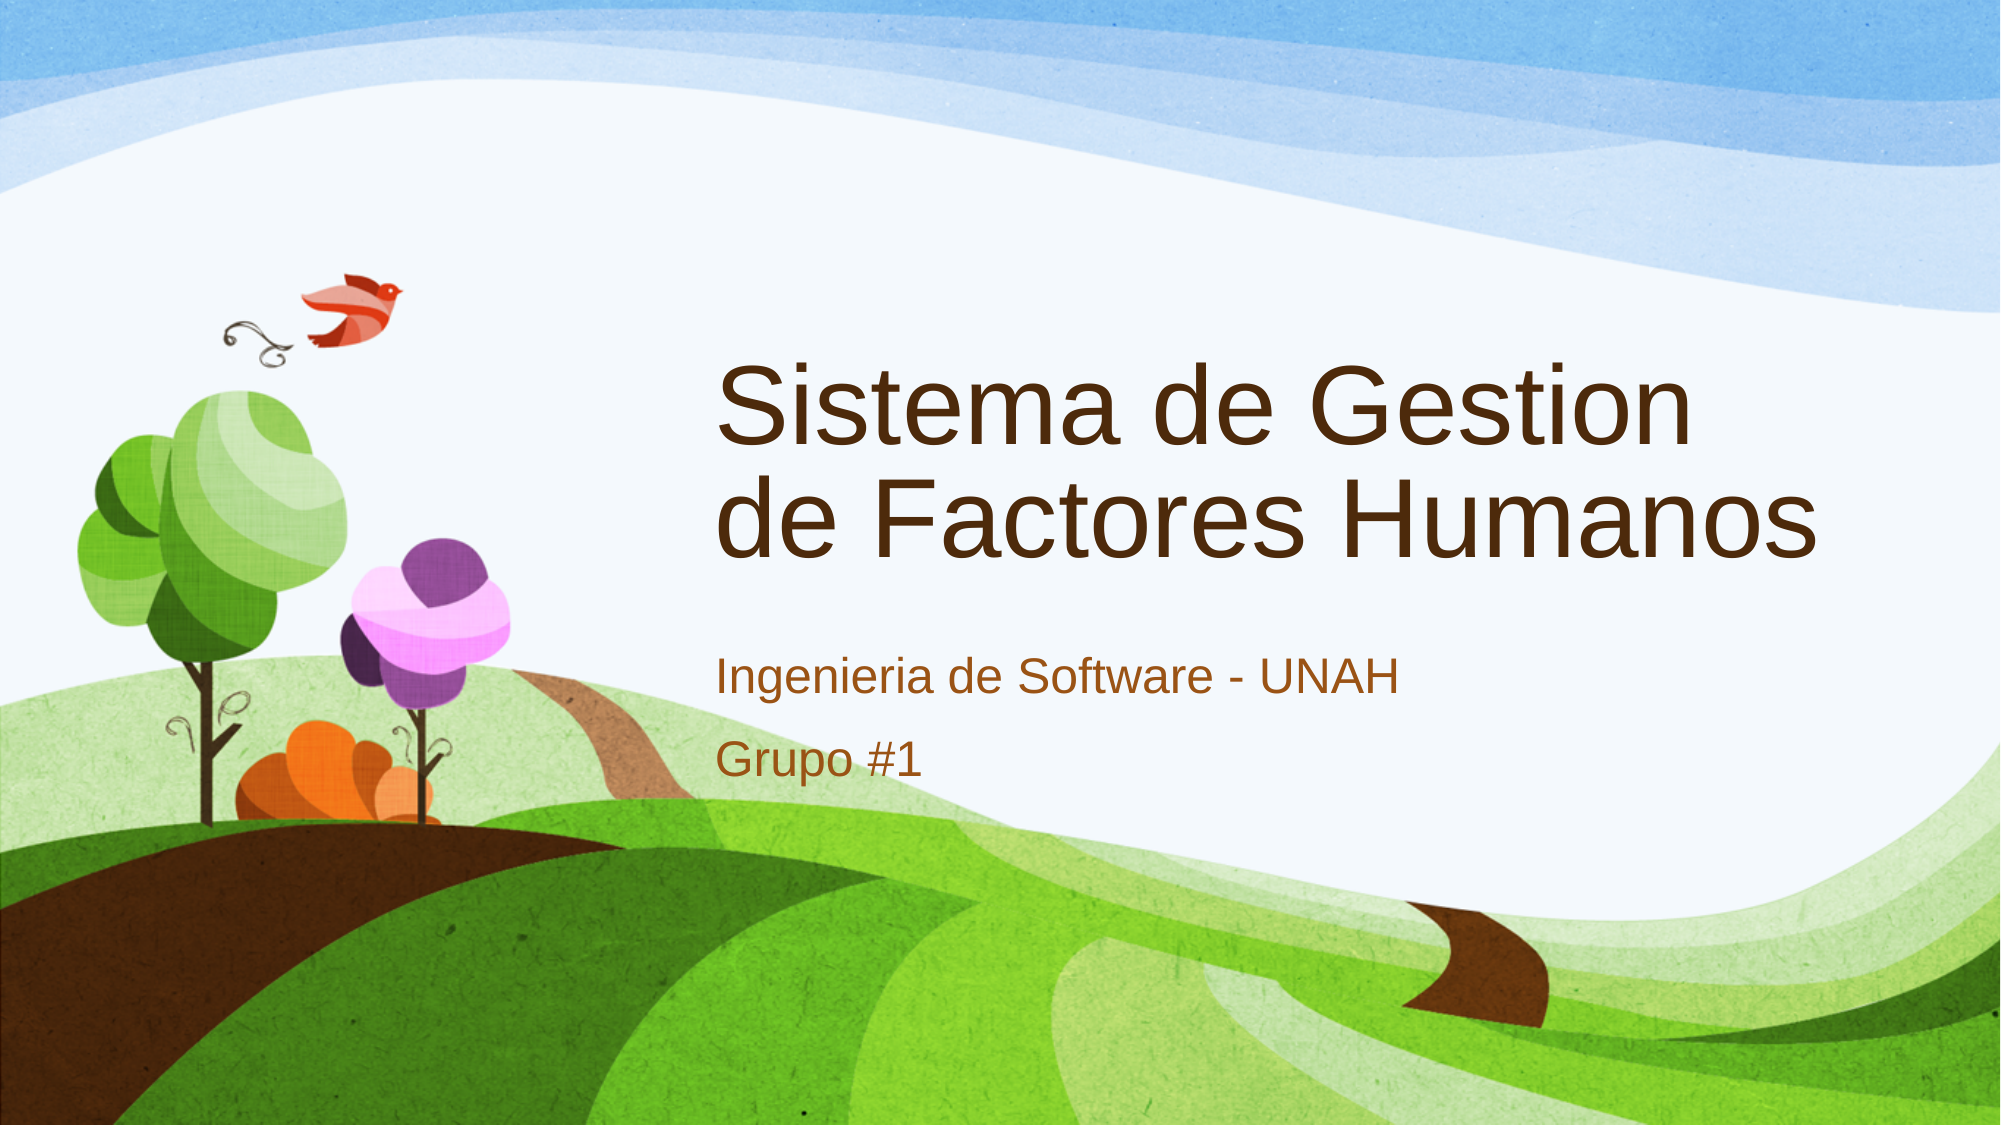

# Sistema de Gestion de Factores Humanos
Ingenieria de Software - UNAH
Grupo #1